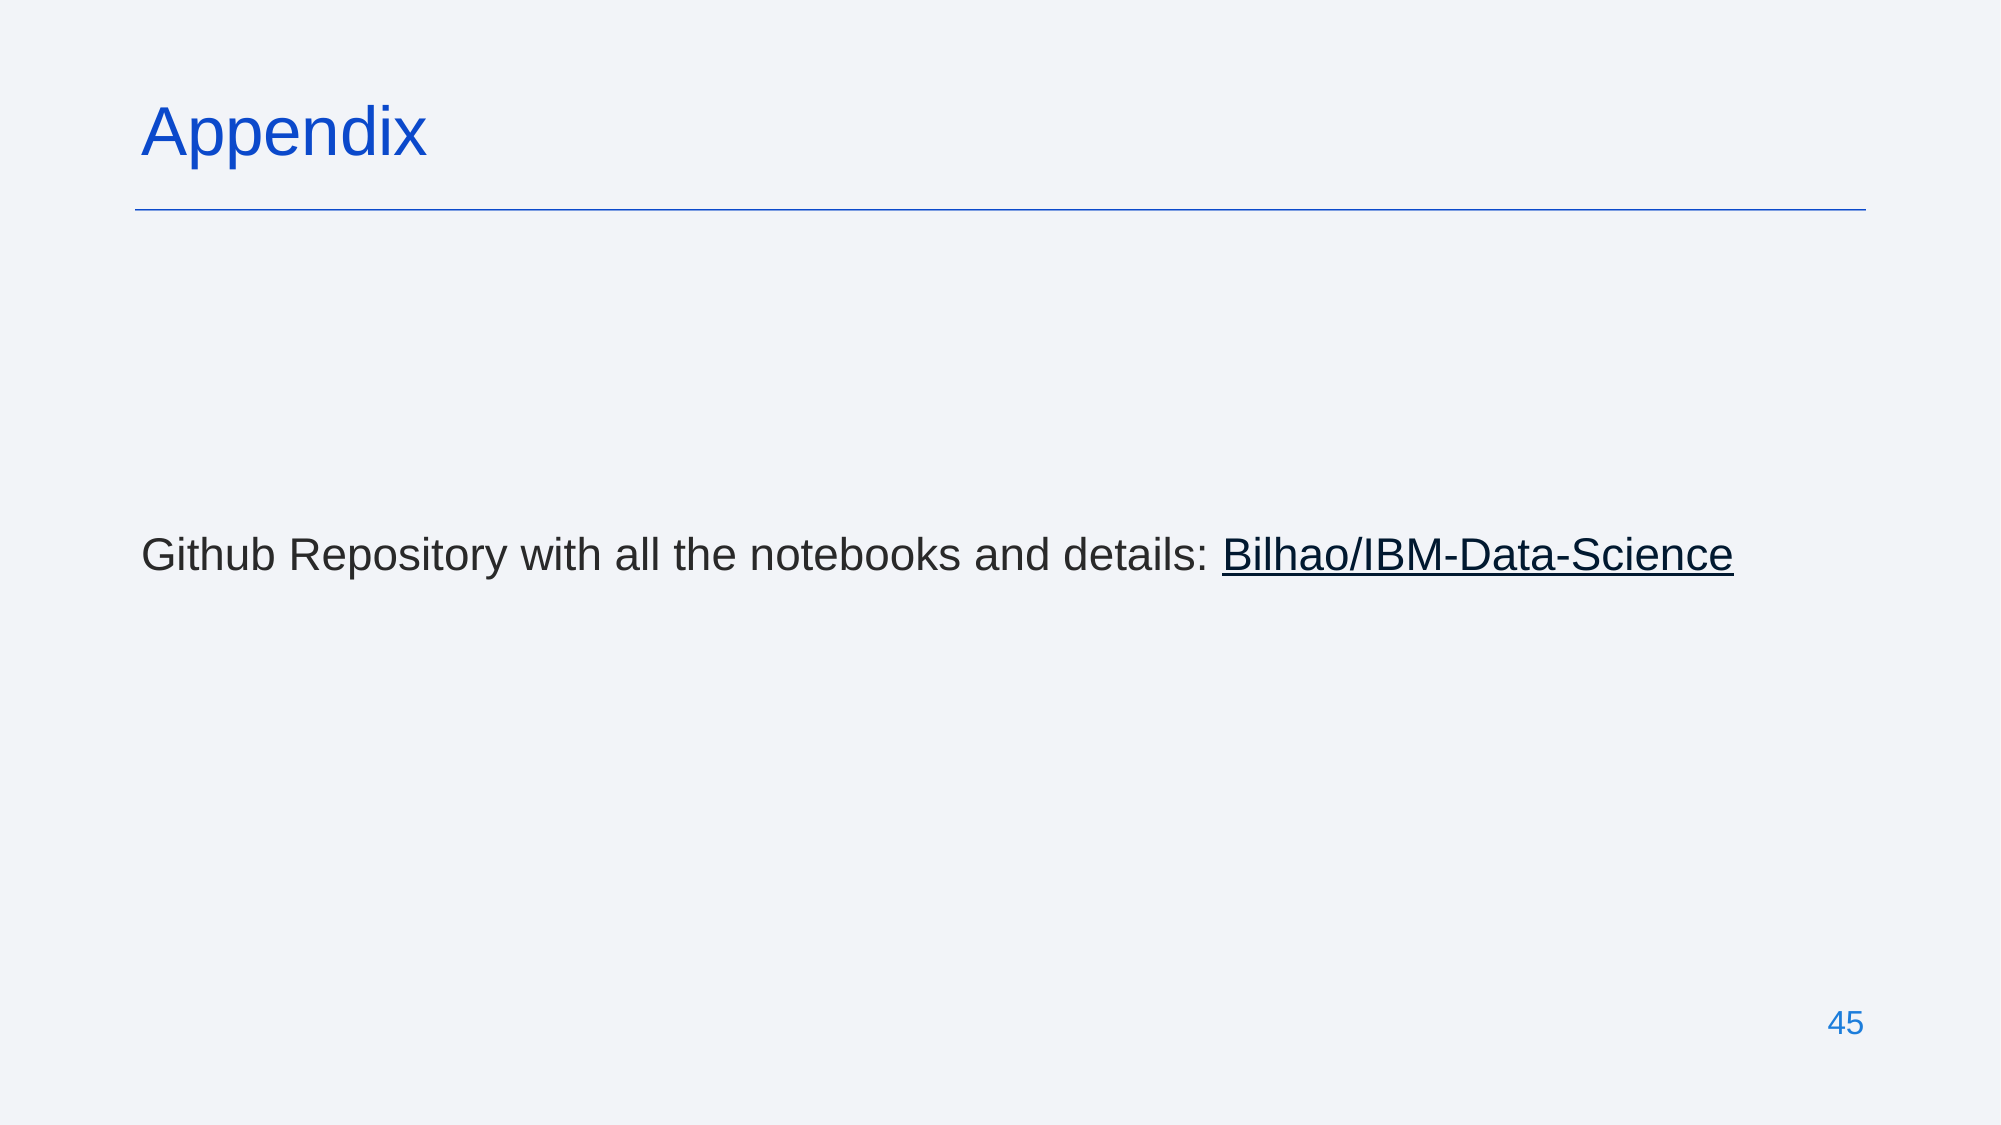

Appendix
Github Repository with all the notebooks and details: Bilhao/IBM-Data-Science
45